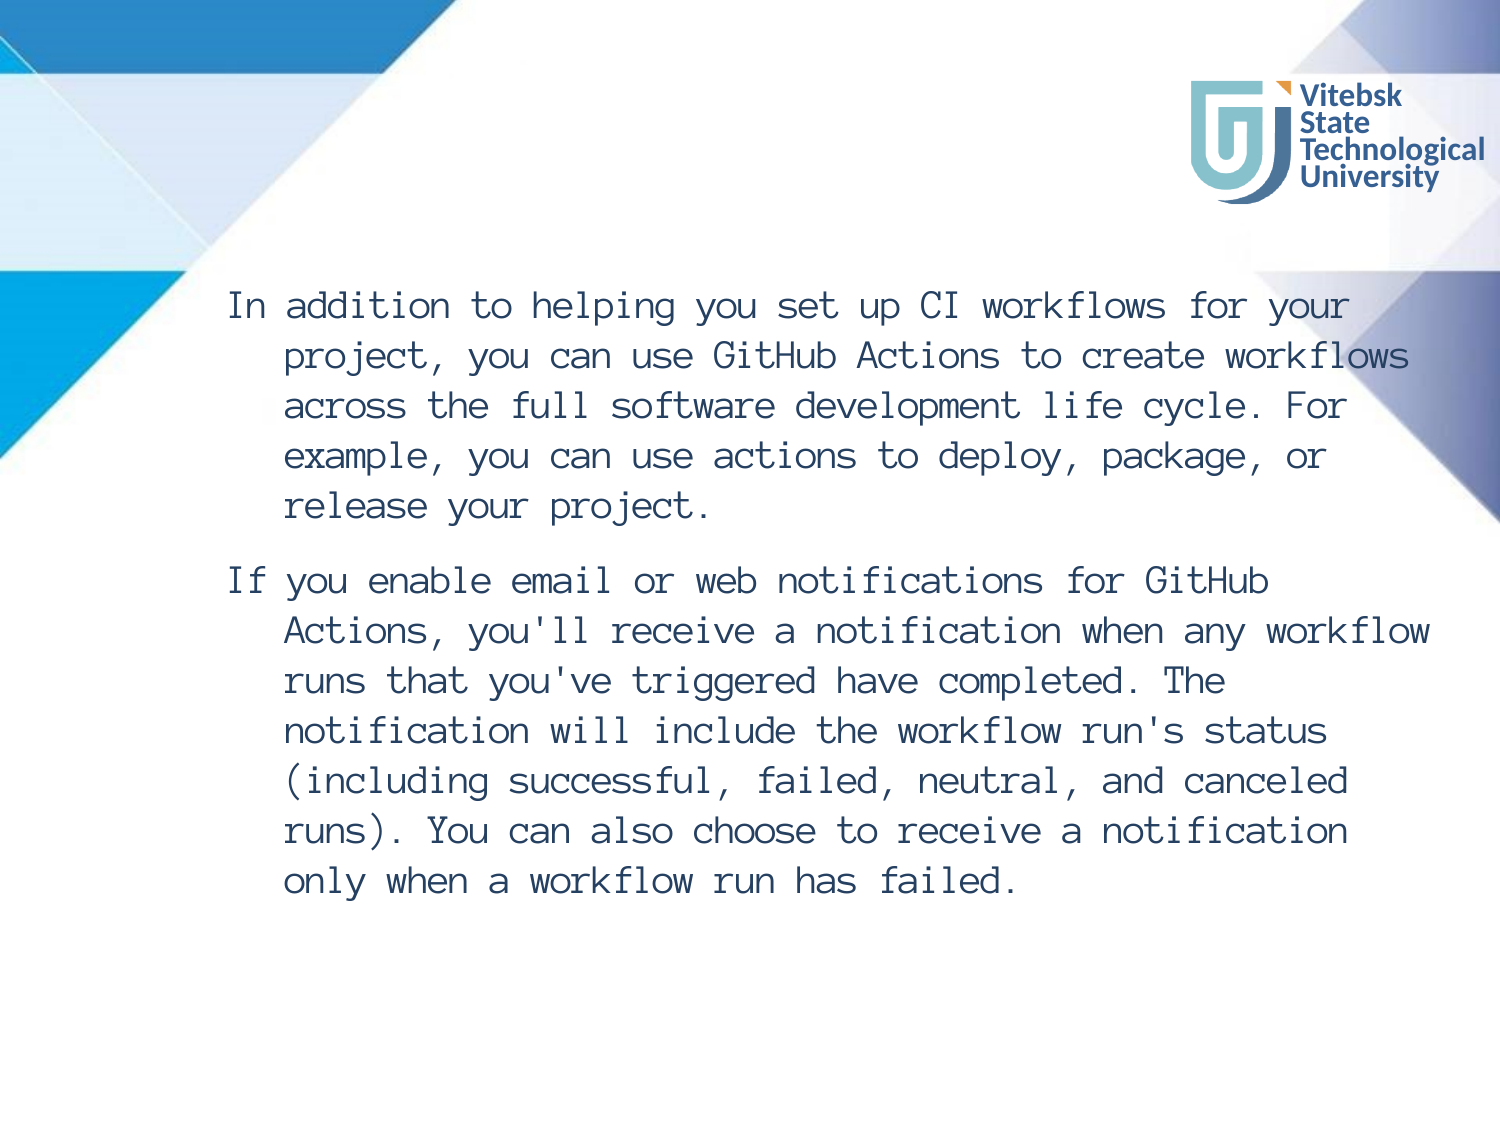

#
In addition to helping you set up CI workflows for your project, you can use GitHub Actions to create workflows across the full software development life cycle. For example, you can use actions to deploy, package, or release your project.
If you enable email or web notifications for GitHub Actions, you'll receive a notification when any workflow runs that you've triggered have completed. The notification will include the workflow run's status (including successful, failed, neutral, and canceled runs). You can also choose to receive a notification only when a workflow run has failed.